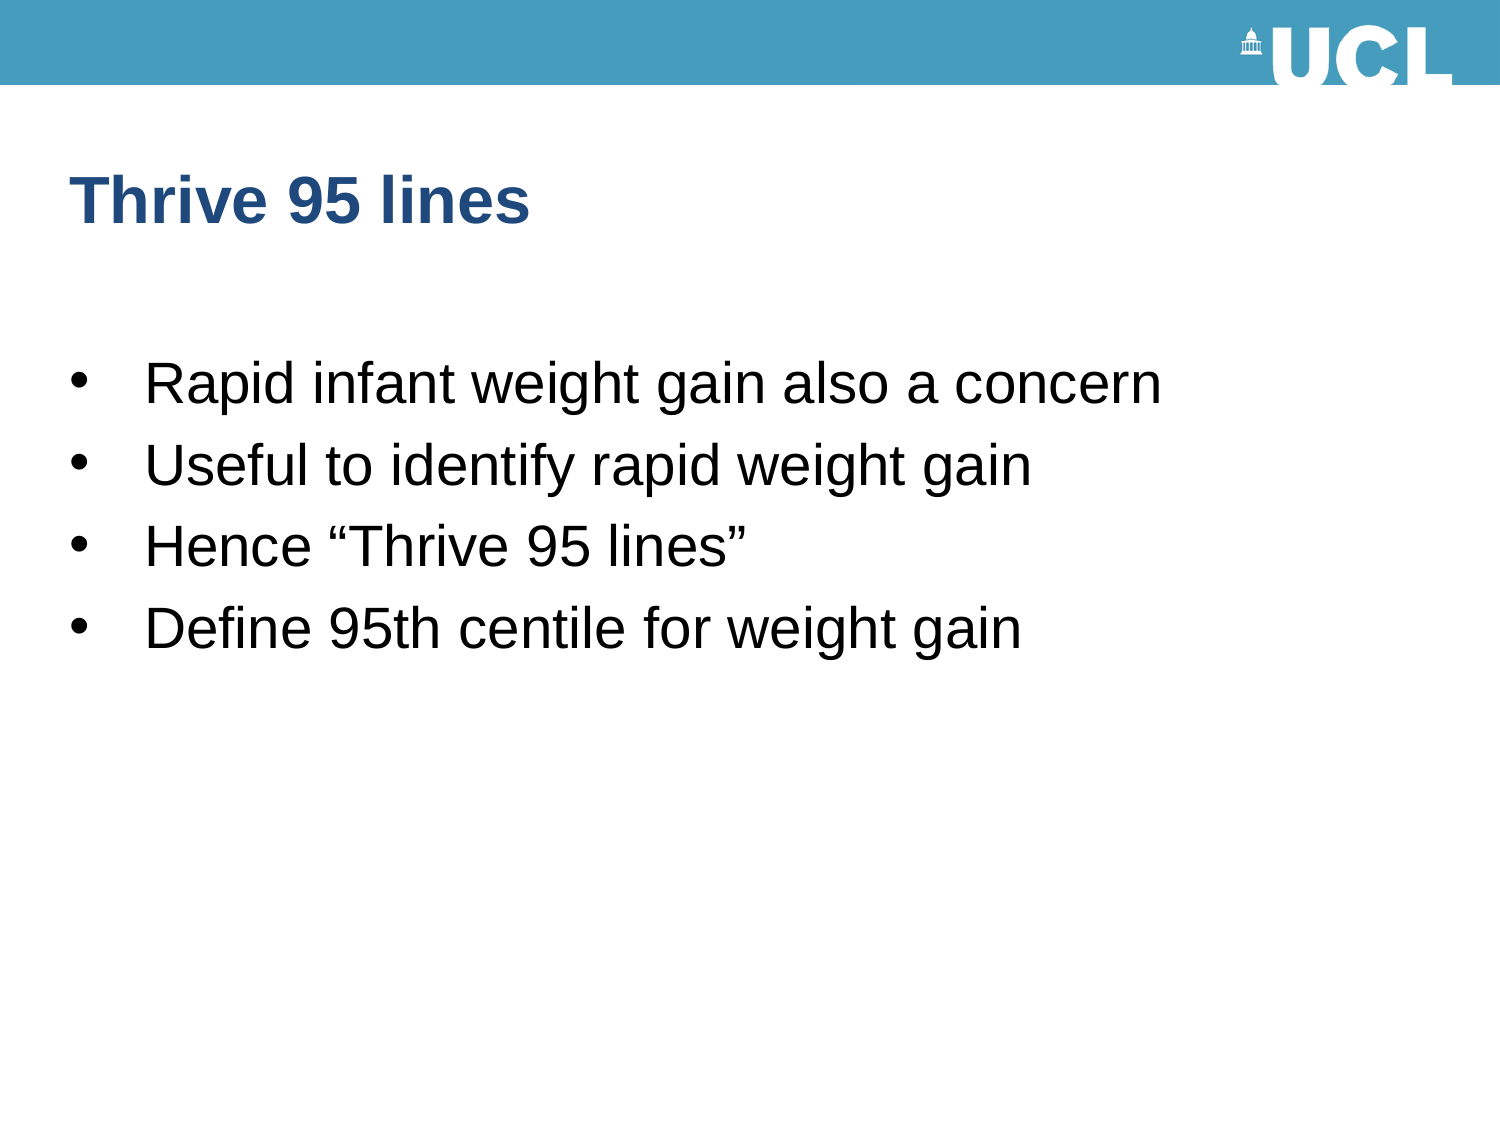

# Thrive 95 lines
Rapid infant weight gain also a concern
Useful to identify rapid weight gain
Hence “Thrive 95 lines”
Define 95th centile for weight gain